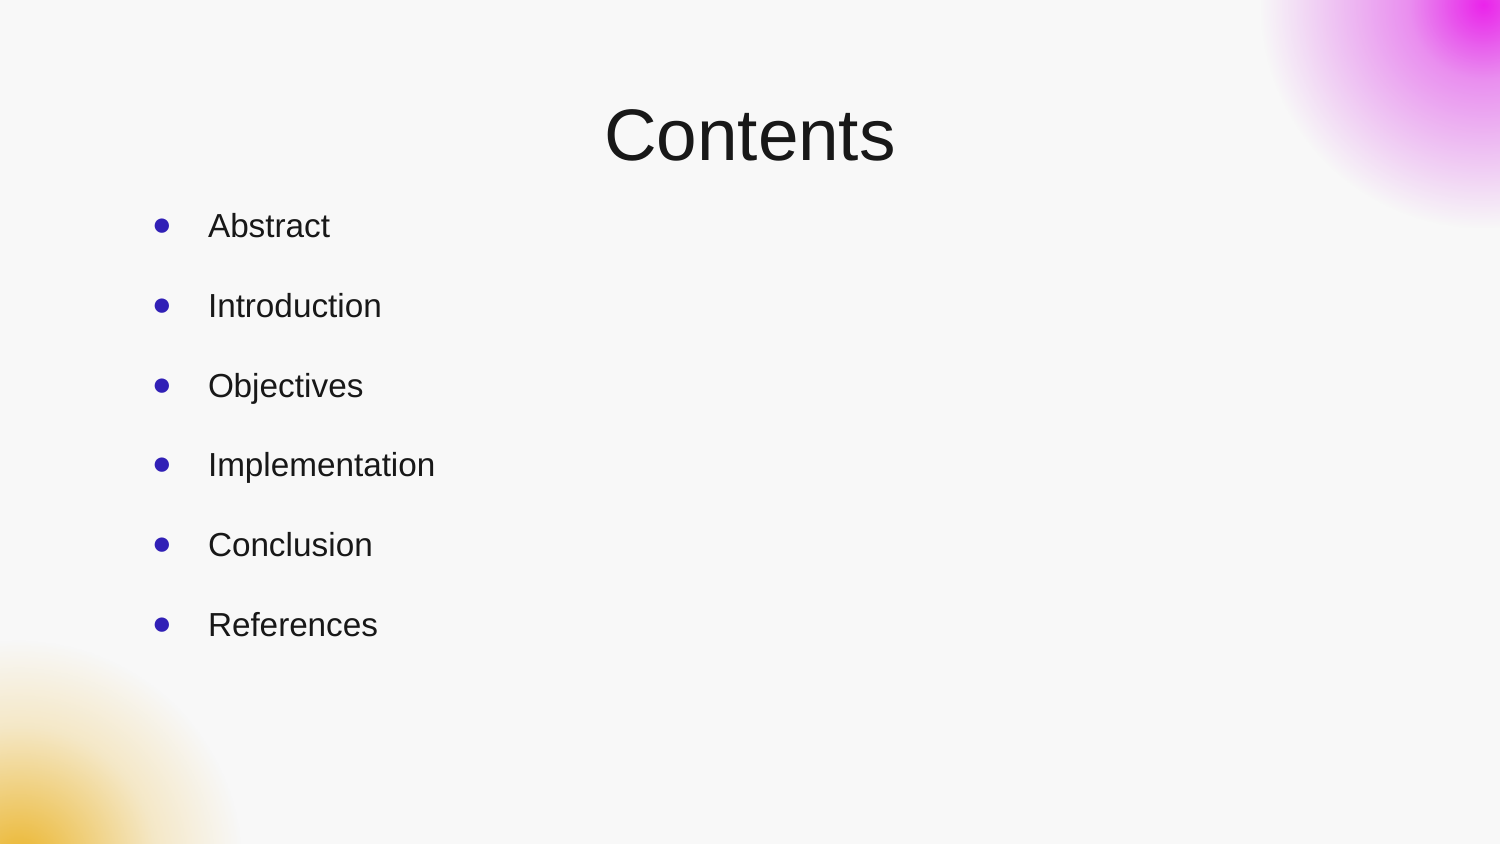

# Contents
Abstract

Introduction

Objectives

Implementation

Conclusion

References